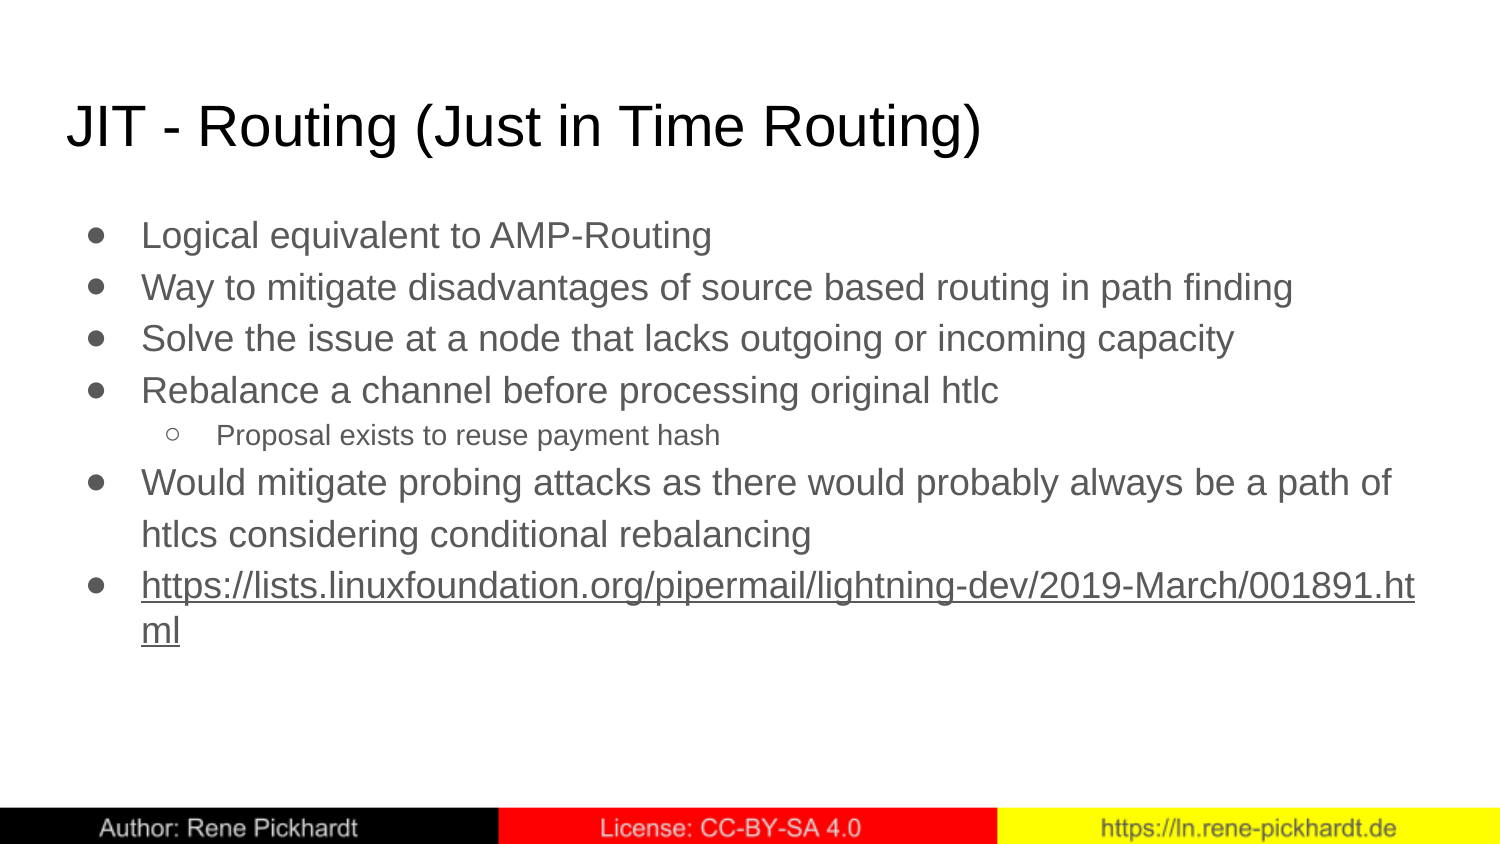

# JIT - Routing (Just in Time Routing)
Logical equivalent to AMP-Routing
Way to mitigate disadvantages of source based routing in path finding
Solve the issue at a node that lacks outgoing or incoming capacity
Rebalance a channel before processing original htlc
Proposal exists to reuse payment hash
Would mitigate probing attacks as there would probably always be a path of htlcs considering conditional rebalancing
https://lists.linuxfoundation.org/pipermail/lightning-dev/2019-March/001891.html